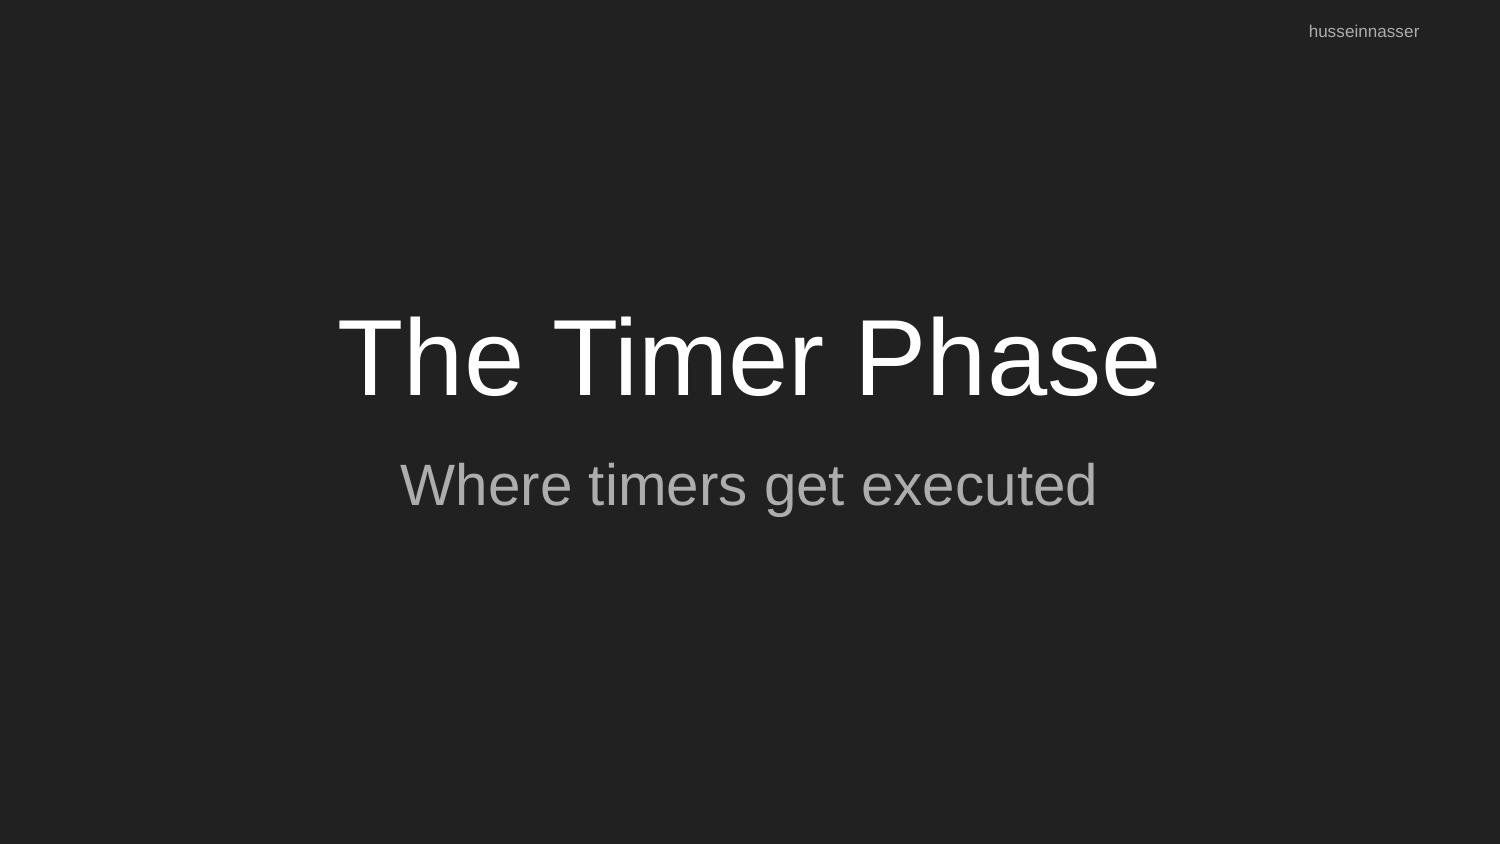

husseinnasser
# The Timer Phase
Where timers get executed